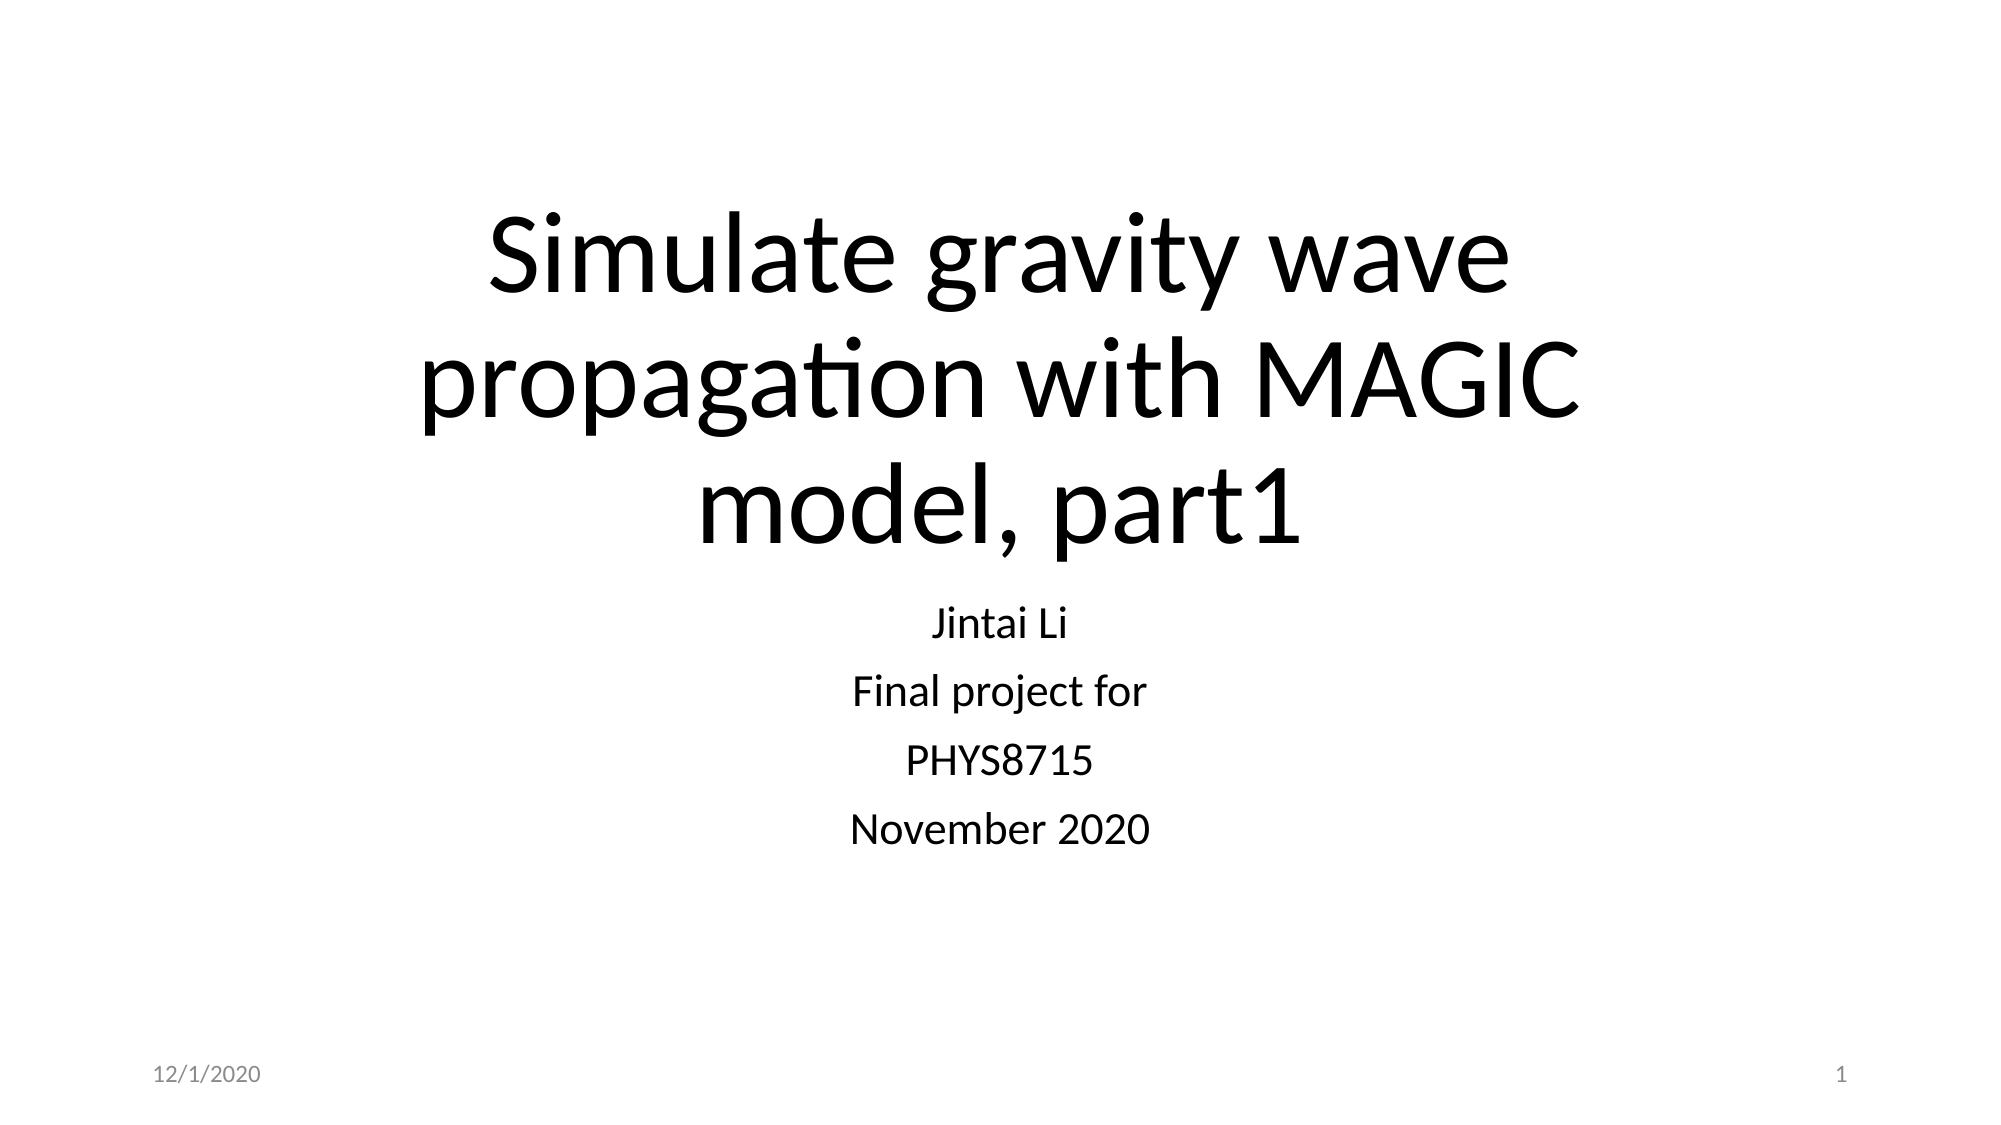

# Simulate gravity wave propagation with MAGIC model, part1
Jintai Li
Final project for
PHYS8715
November 2020
12/1/2020
1